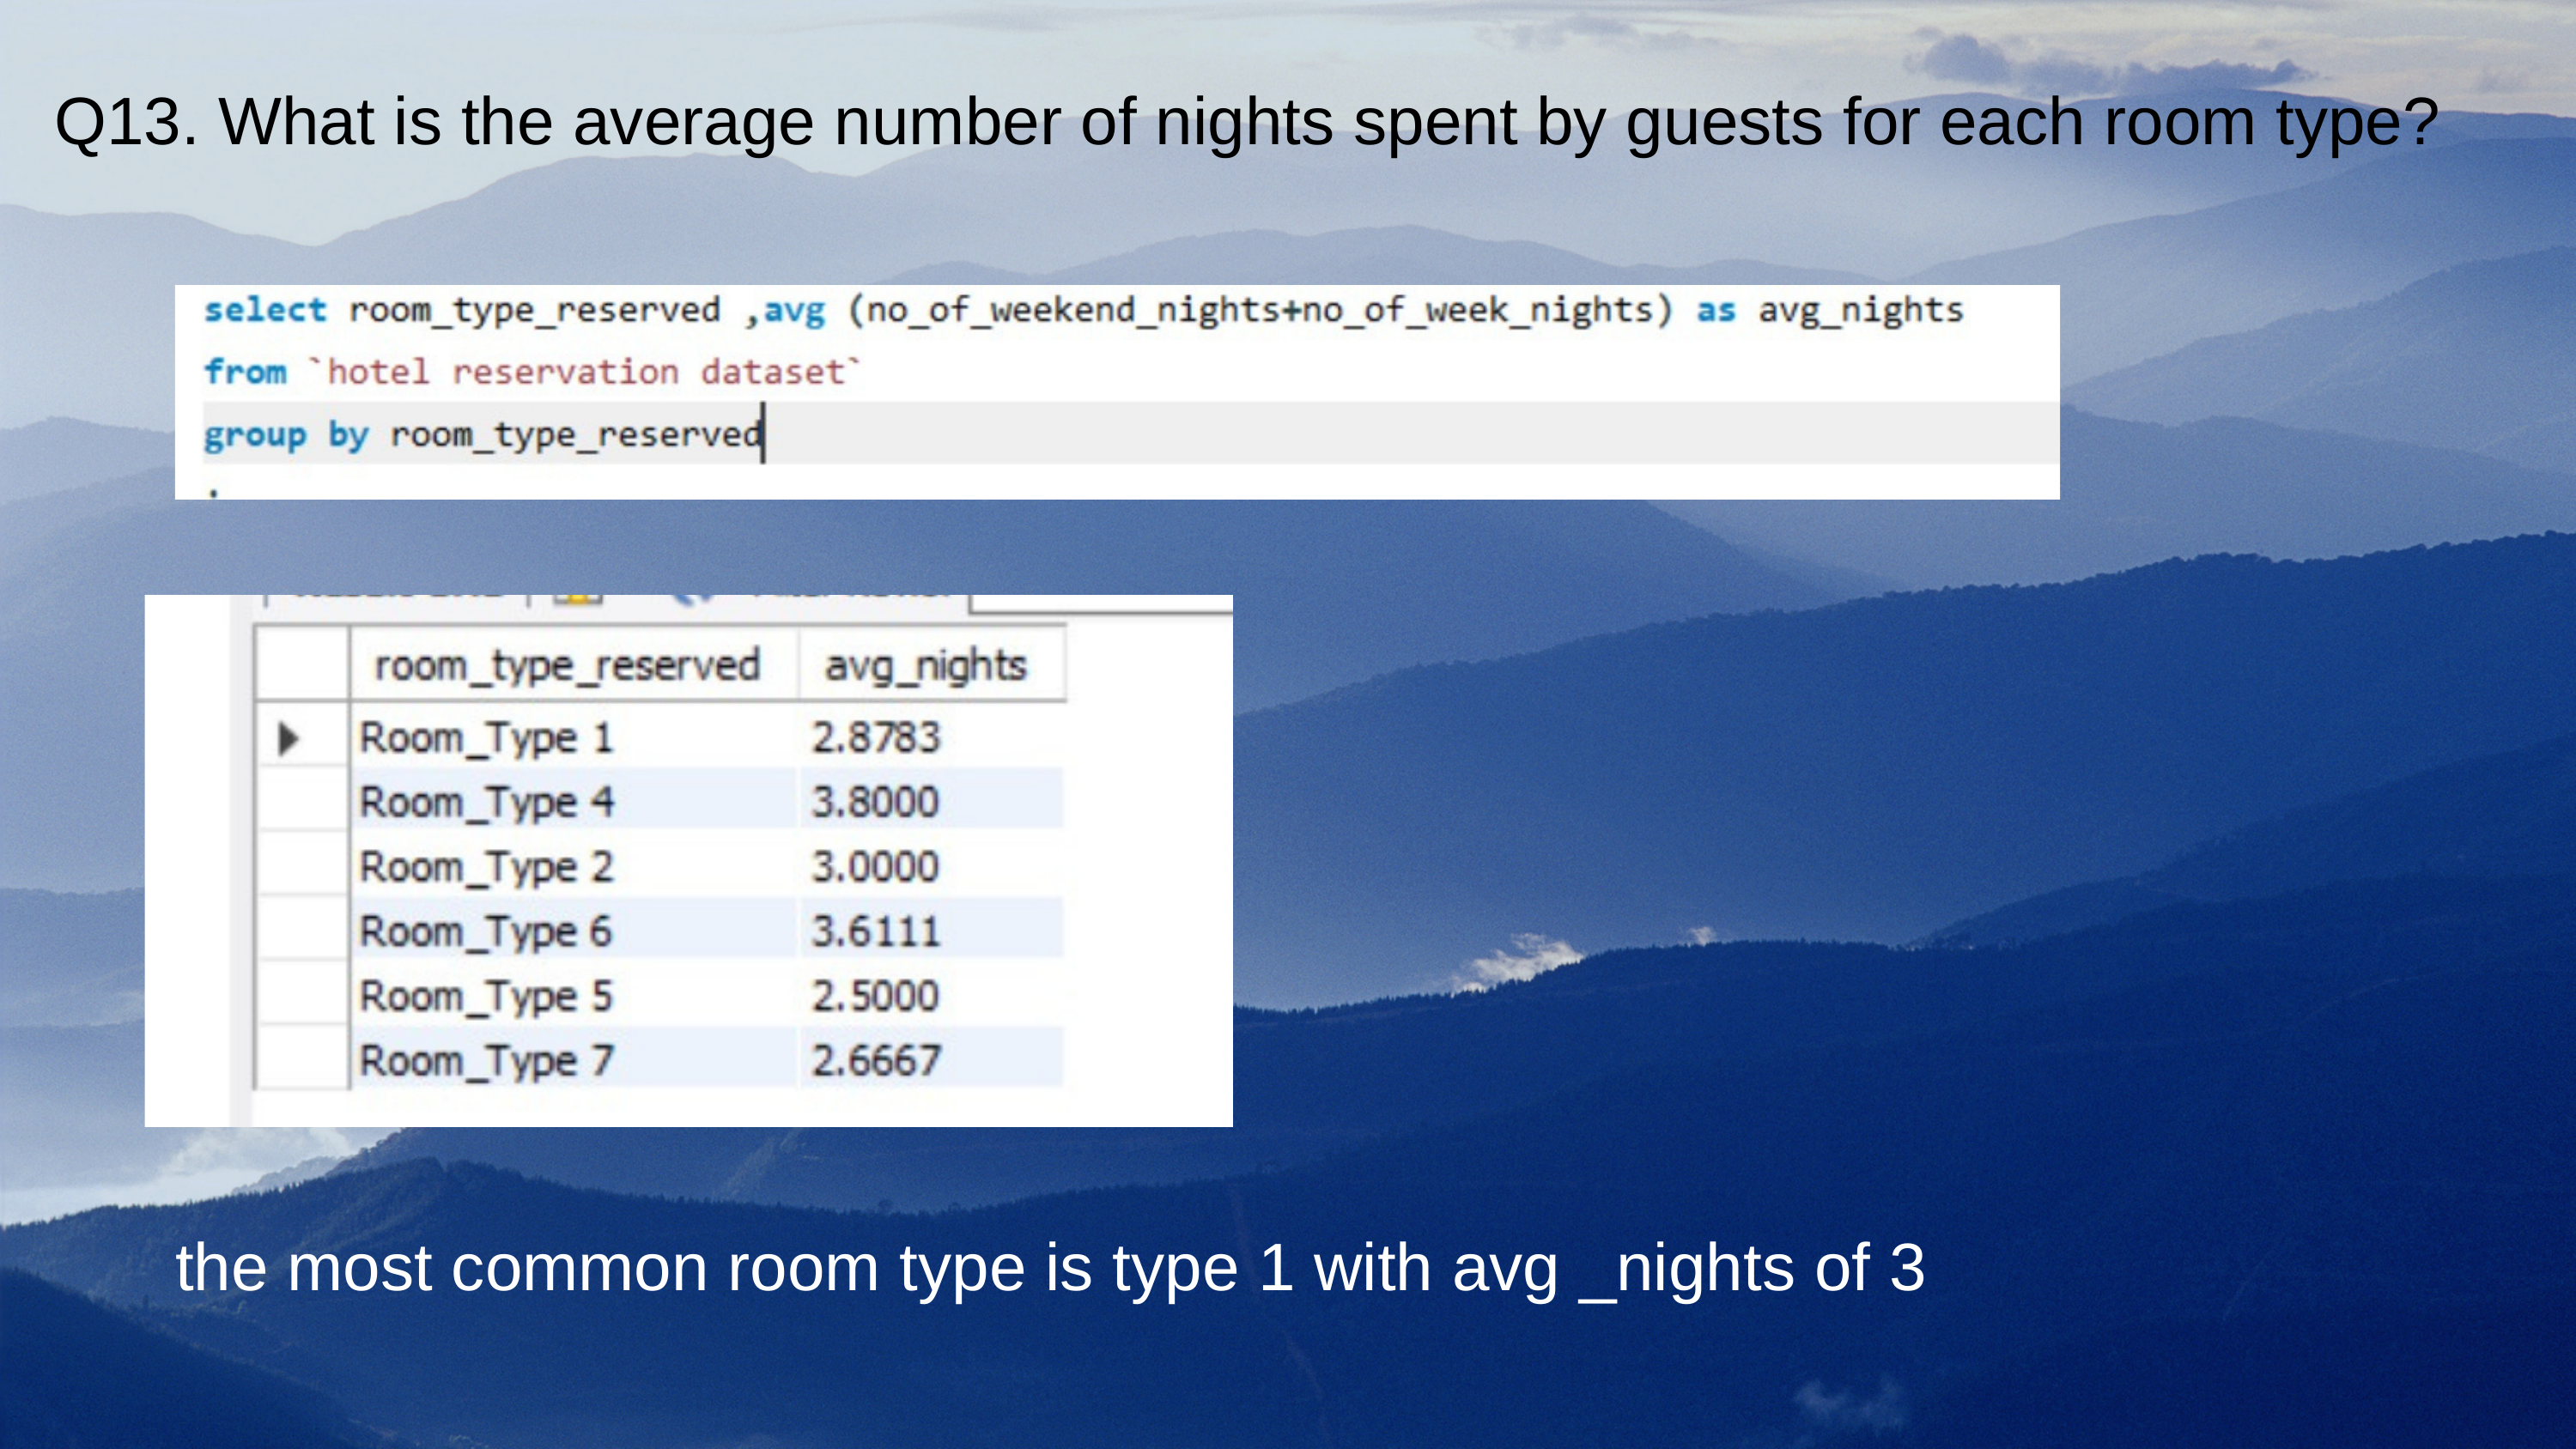

Q13. What is the average number of nights spent by guests for each room type?

the most common room type is type 1 with avg _nights of 3